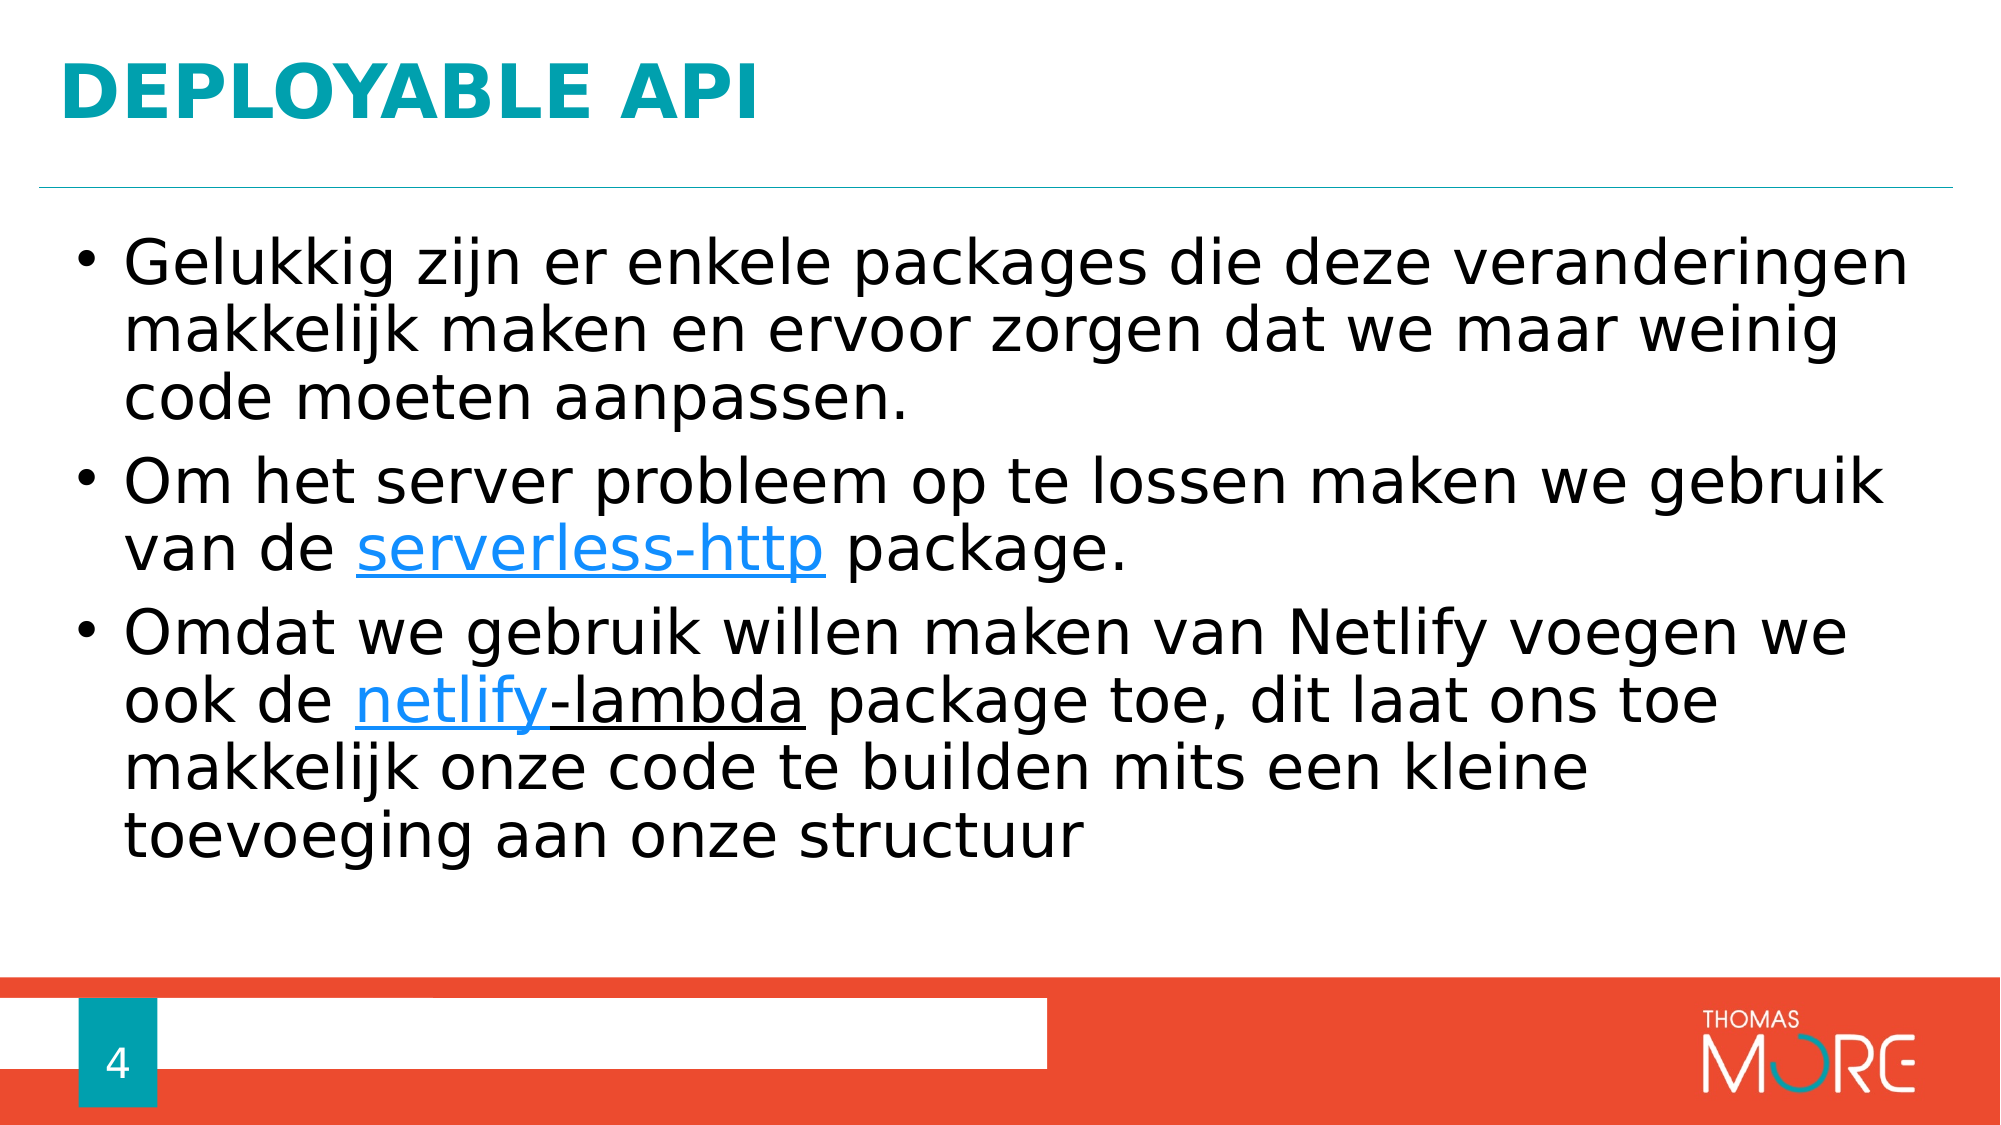

# Deployable API
Gelukkig zijn er enkele packages die deze veranderingen makkelijk maken en ervoor zorgen dat we maar weinig code moeten aanpassen.
Om het server probleem op te lossen maken we gebruik van de serverless-http package.
Omdat we gebruik willen maken van Netlify voegen we ook de netlify-lambda package toe, dit laat ons toe makkelijk onze code te builden mits een kleine toevoeging aan onze structuur
4